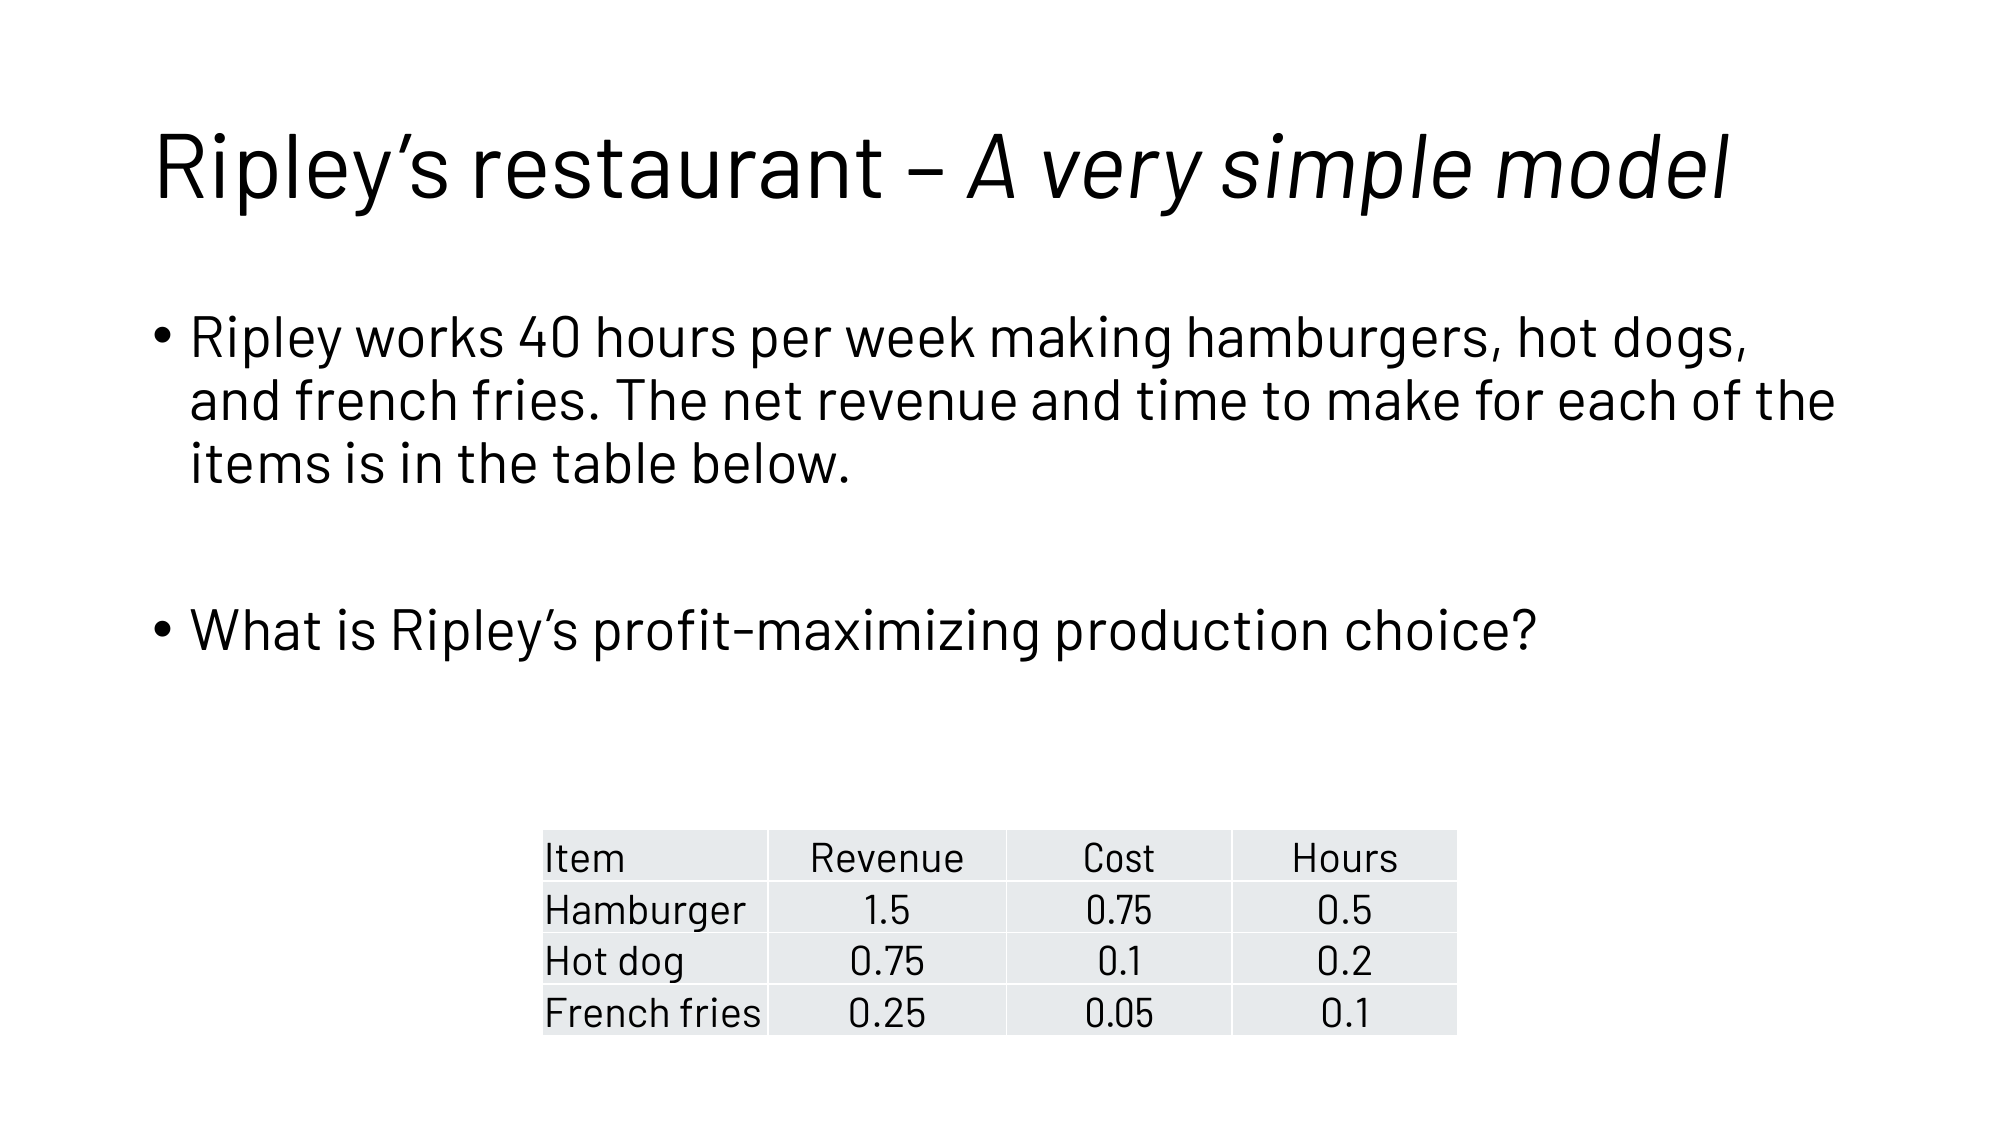

# Ripley’s restaurant – A very simple model
Ripley works 40 hours per week making hamburgers, hot dogs, and french fries. The net revenue and time to make for each of the items is in the table below.

What is Ripley’s profit-maximizing production choice?

| Item | Revenue | Cost | Hours |
| --- | --- | --- | --- |
| Hamburger | 1.5 | 0.75 | 0.5 |
| Hot dog | 0.75 | 0.1 | 0.2 |
| French fries | 0.25 | 0.05 | 0.1 |